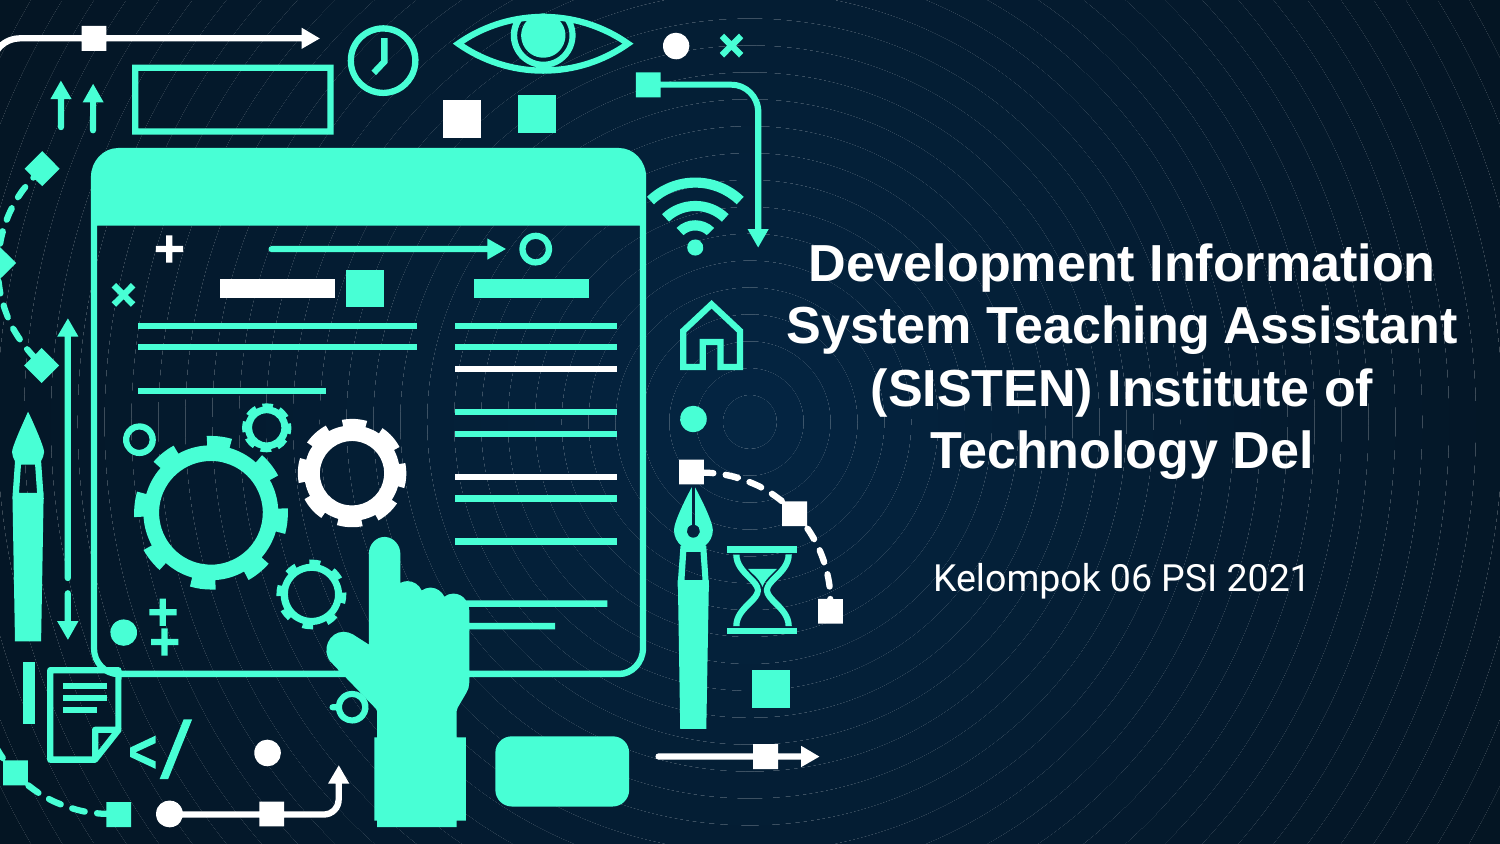

# Development Information System Teaching Assistant (SISTEN) Institute of Technology Del

Kelompok 06 PSI 2021